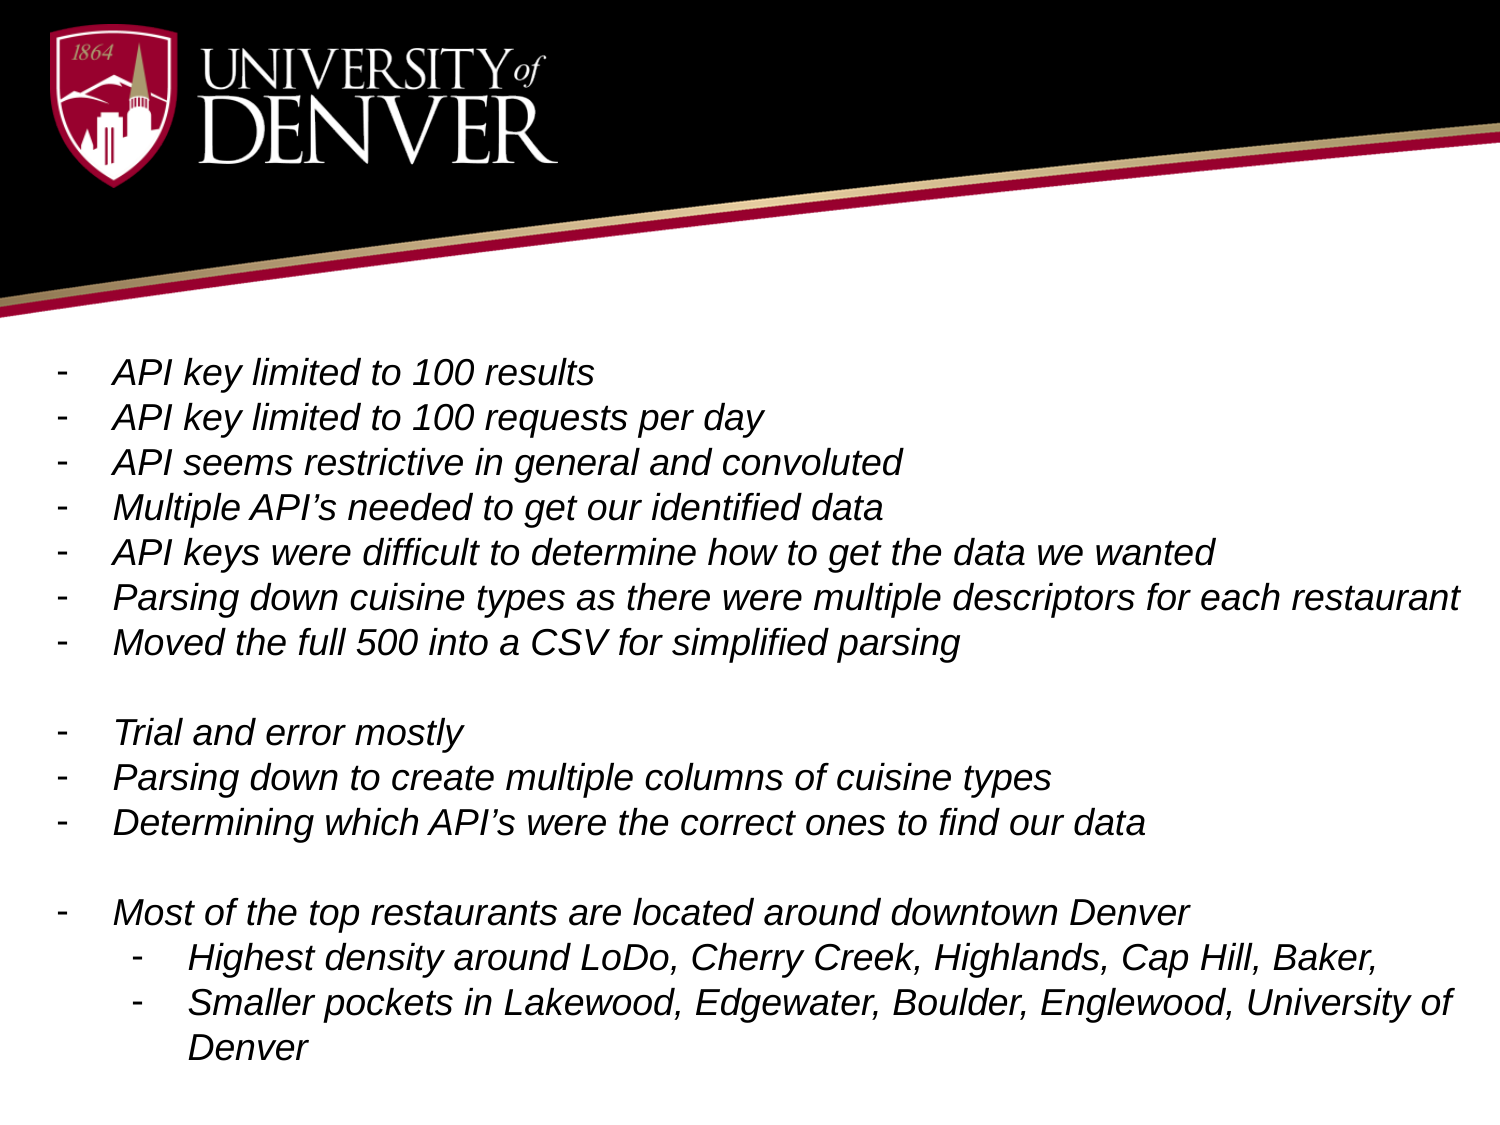

API key limited to 100 results
API key limited to 100 requests per day
API seems restrictive in general and convoluted
Multiple API’s needed to get our identified data
API keys were difficult to determine how to get the data we wanted
Parsing down cuisine types as there were multiple descriptors for each restaurant
Moved the full 500 into a CSV for simplified parsing

Trial and error mostly
Parsing down to create multiple columns of cuisine types
Determining which API’s were the correct ones to find our data

Most of the top restaurants are located around downtown Denver
Highest density around LoDo, Cherry Creek, Highlands, Cap Hill, Baker,
Smaller pockets in Lakewood, Edgewater, Boulder, Englewood, University of Denver